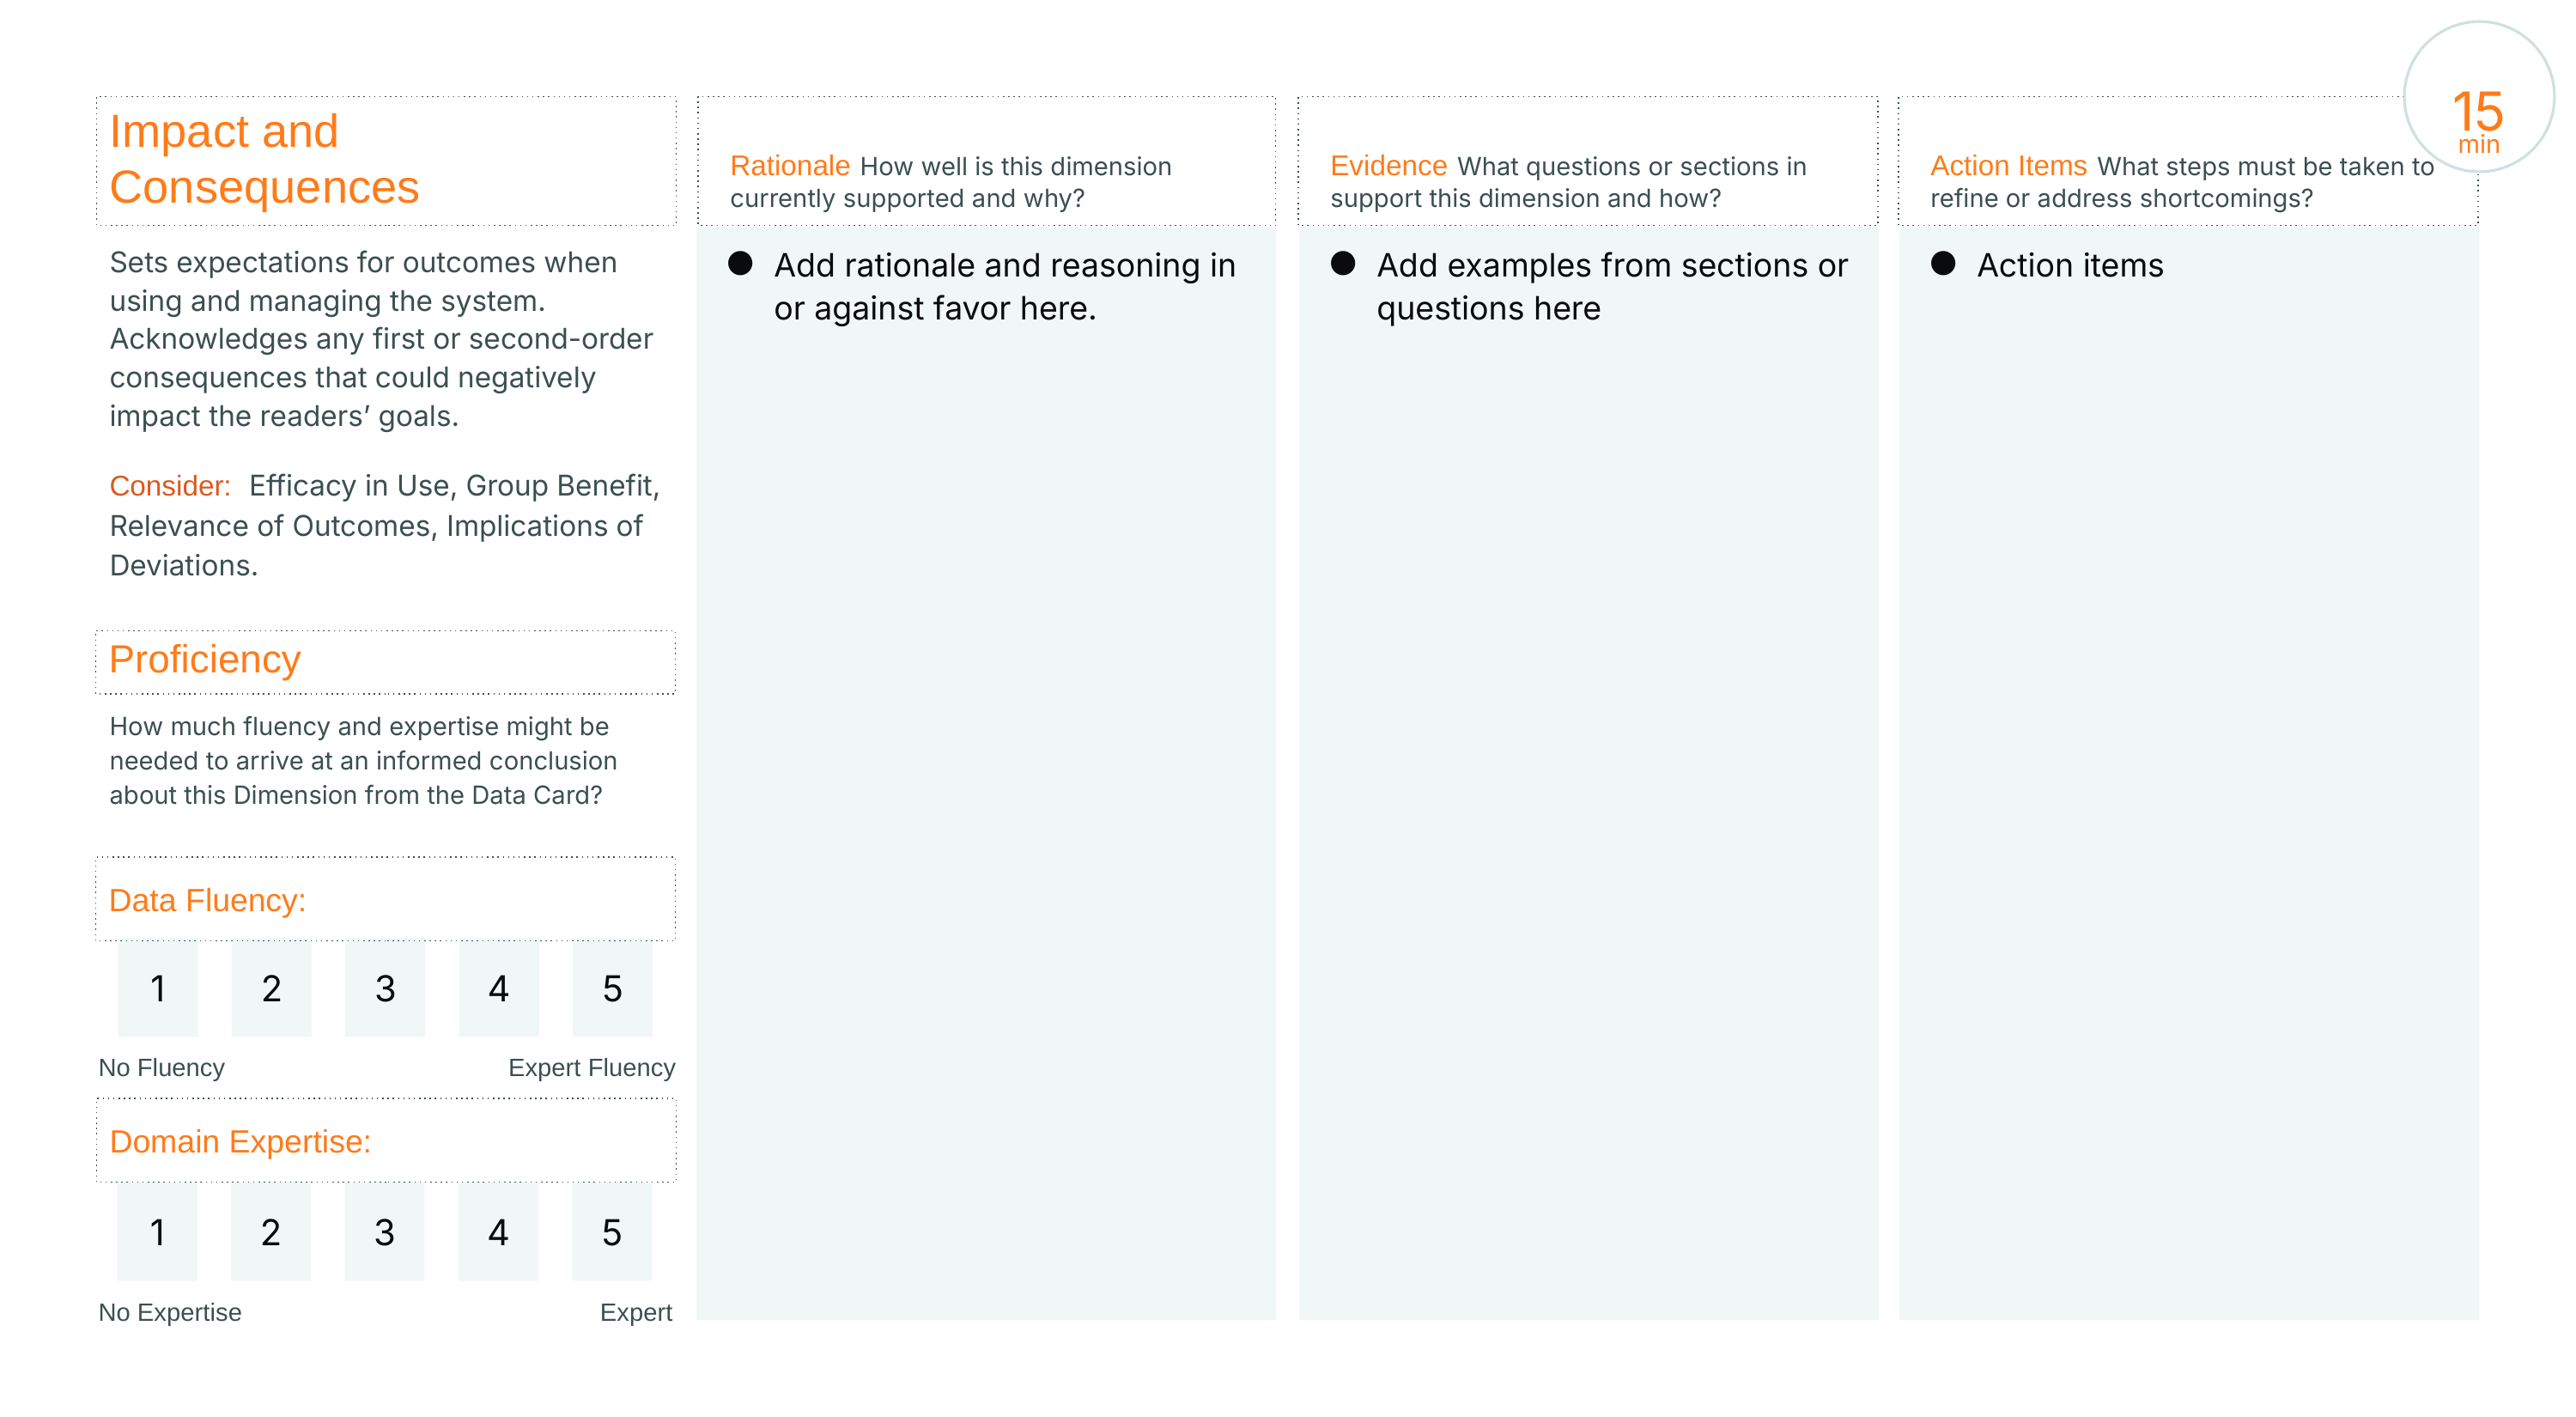

15
min
Impact and Consequences
Rationale How well is this dimension currently supported and why?
Evidence What questions or sections in support this dimension and how?
Action Items What steps must be taken to refine or address shortcomings?
Sets expectations for outcomes when using and managing the system. Acknowledges any first or second-order consequences that could negatively impact the readers’ goals.
Consider:  Efficacy in Use, Group Benefit, Relevance of Outcomes, Implications of Deviations.
Add rationale and reasoning in or against favor here.
Add examples from sections or questions here
Action items
Proficiency
How much fluency and expertise might be needed to arrive at an informed conclusion about this Dimension from the Data Card?
Data Fluency:
1
2
3
4
5
No Fluency
Expert Fluency
Domain Expertise:
1
2
3
4
5
No Expertise
Expert